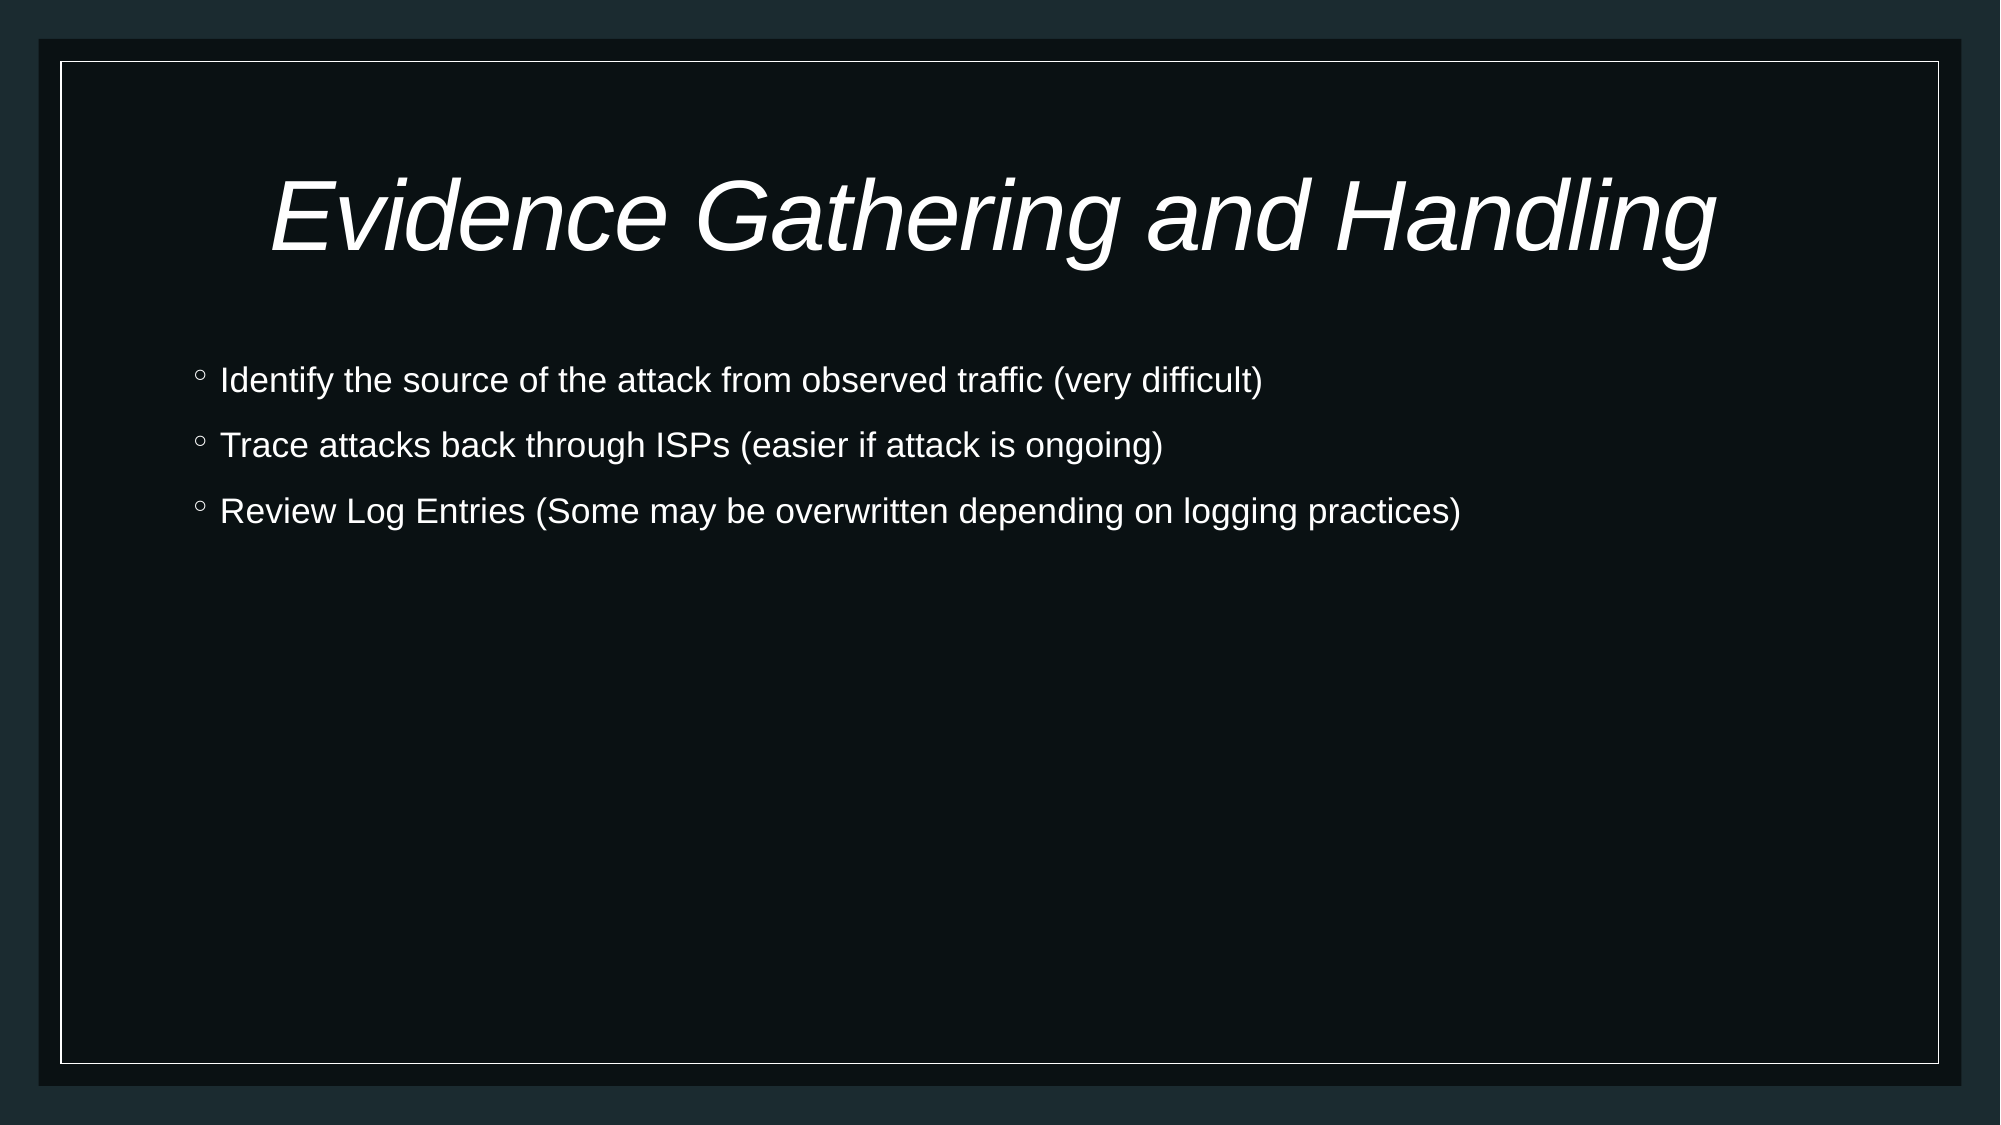

# Evidence Gathering and Handling
Identify the source of the attack from observed traffic (very difficult)
Trace attacks back through ISPs (easier if attack is ongoing)
Review Log Entries (Some may be overwritten depending on logging practices)